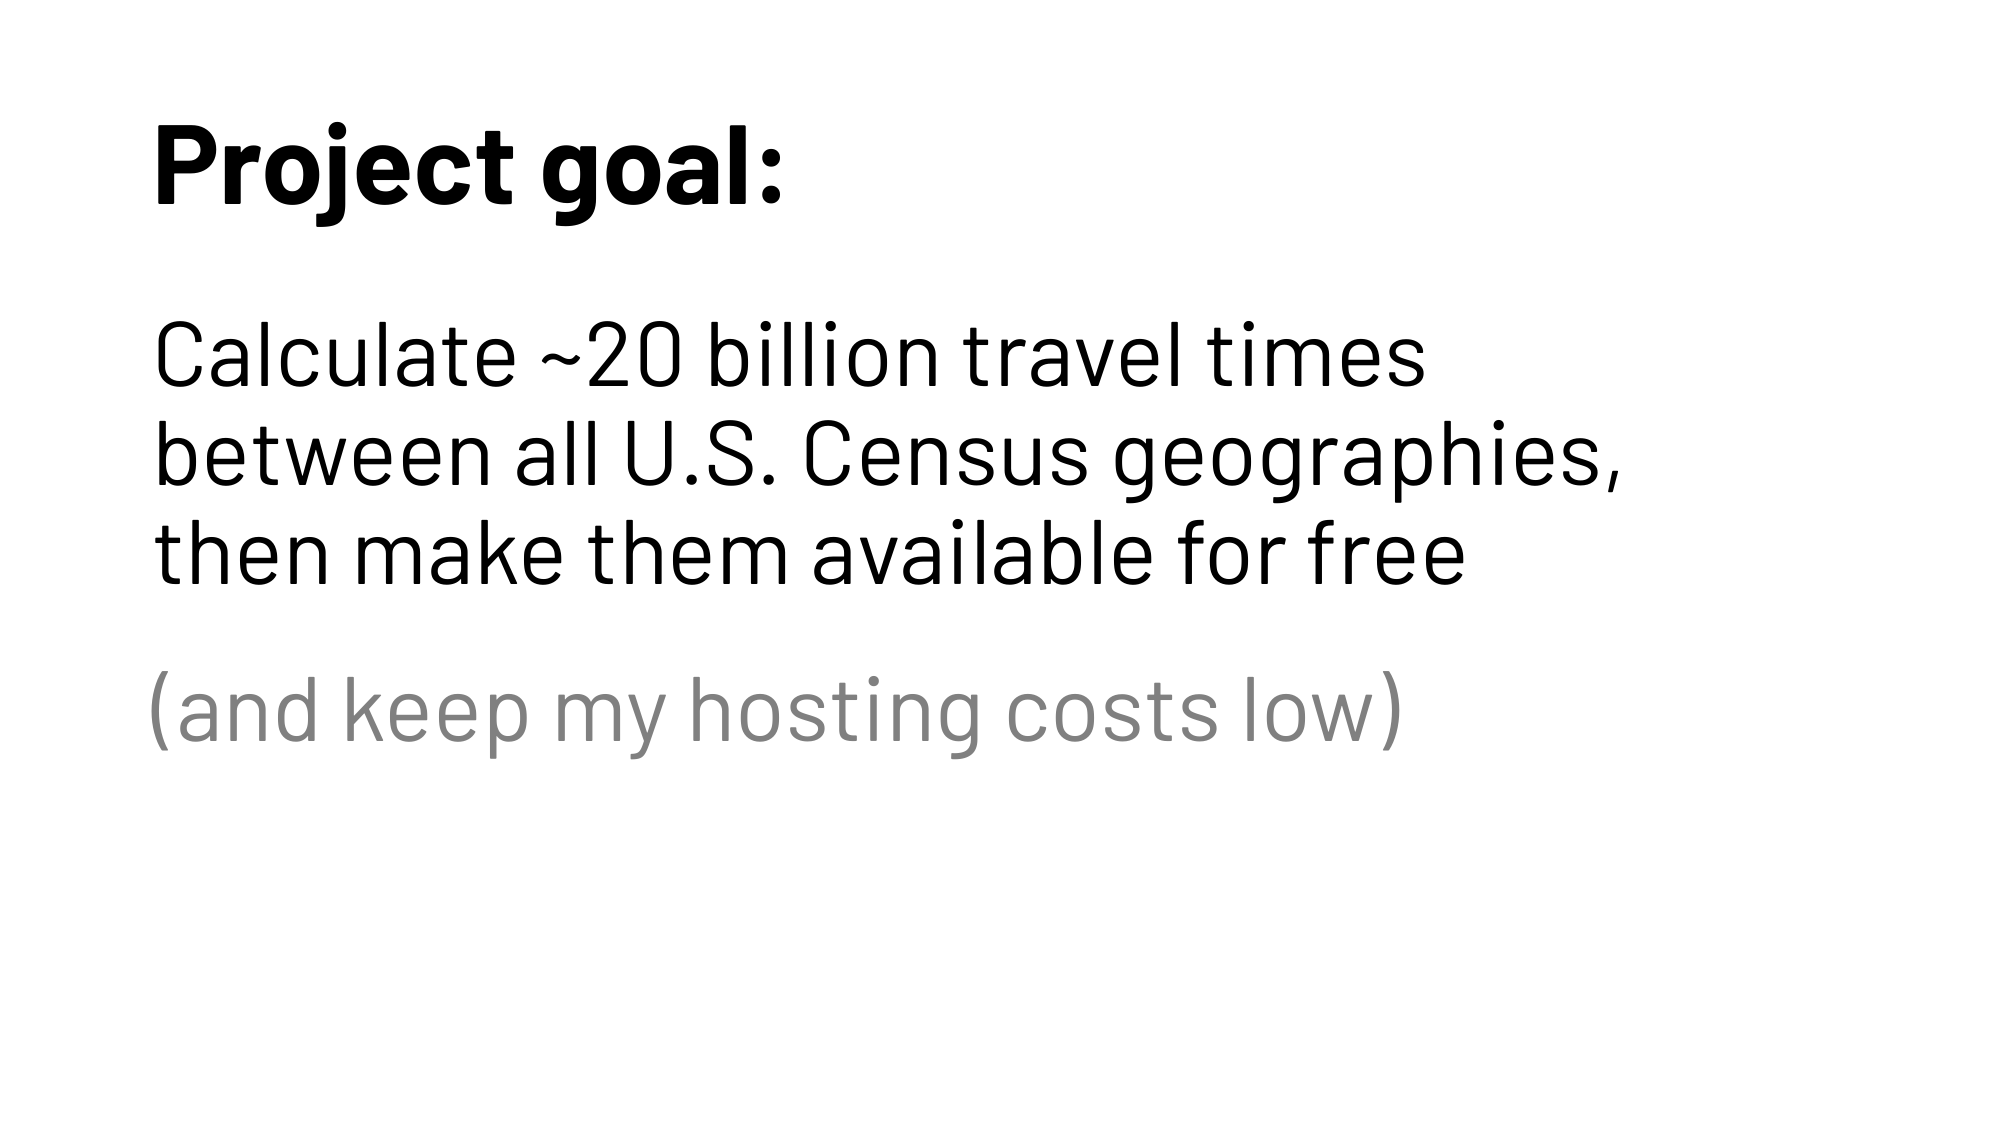

Project goal:
Calculate ~20 billion travel times between all U.S. Census geographies, then make them available for free
(and keep my hosting costs low)